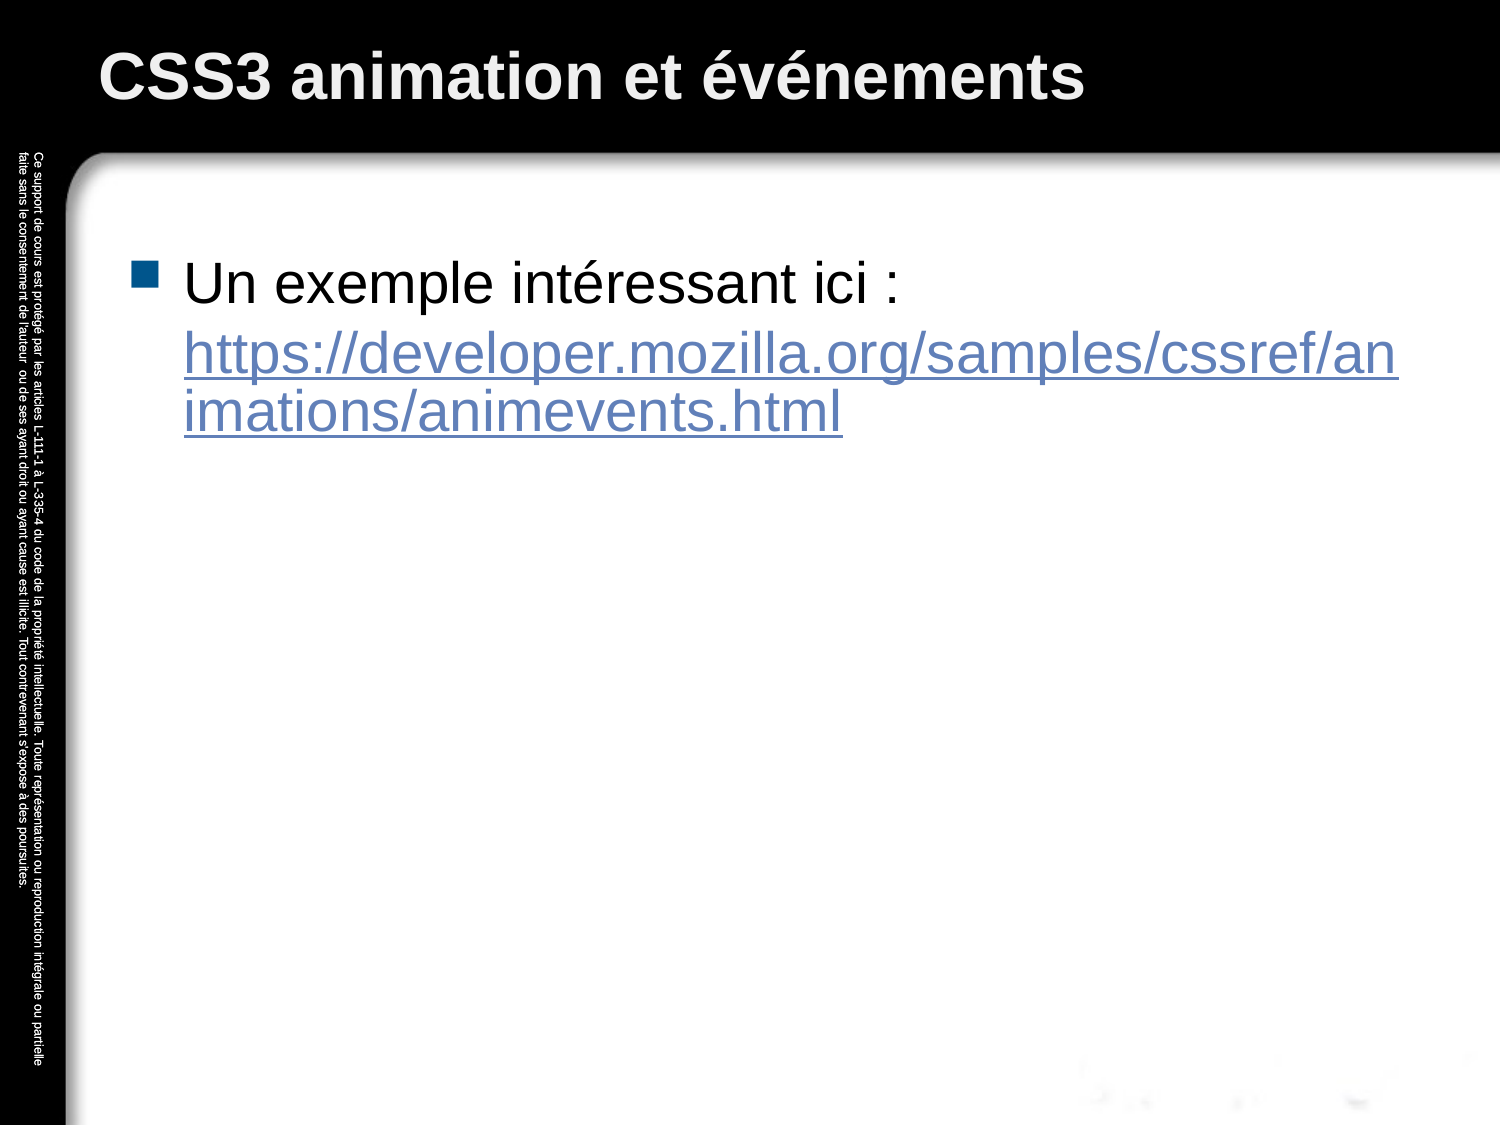

# CSS3 animation et événements
Un exemple intéressant ici : https://developer.mozilla.org/samples/cssref/animations/animevents.html